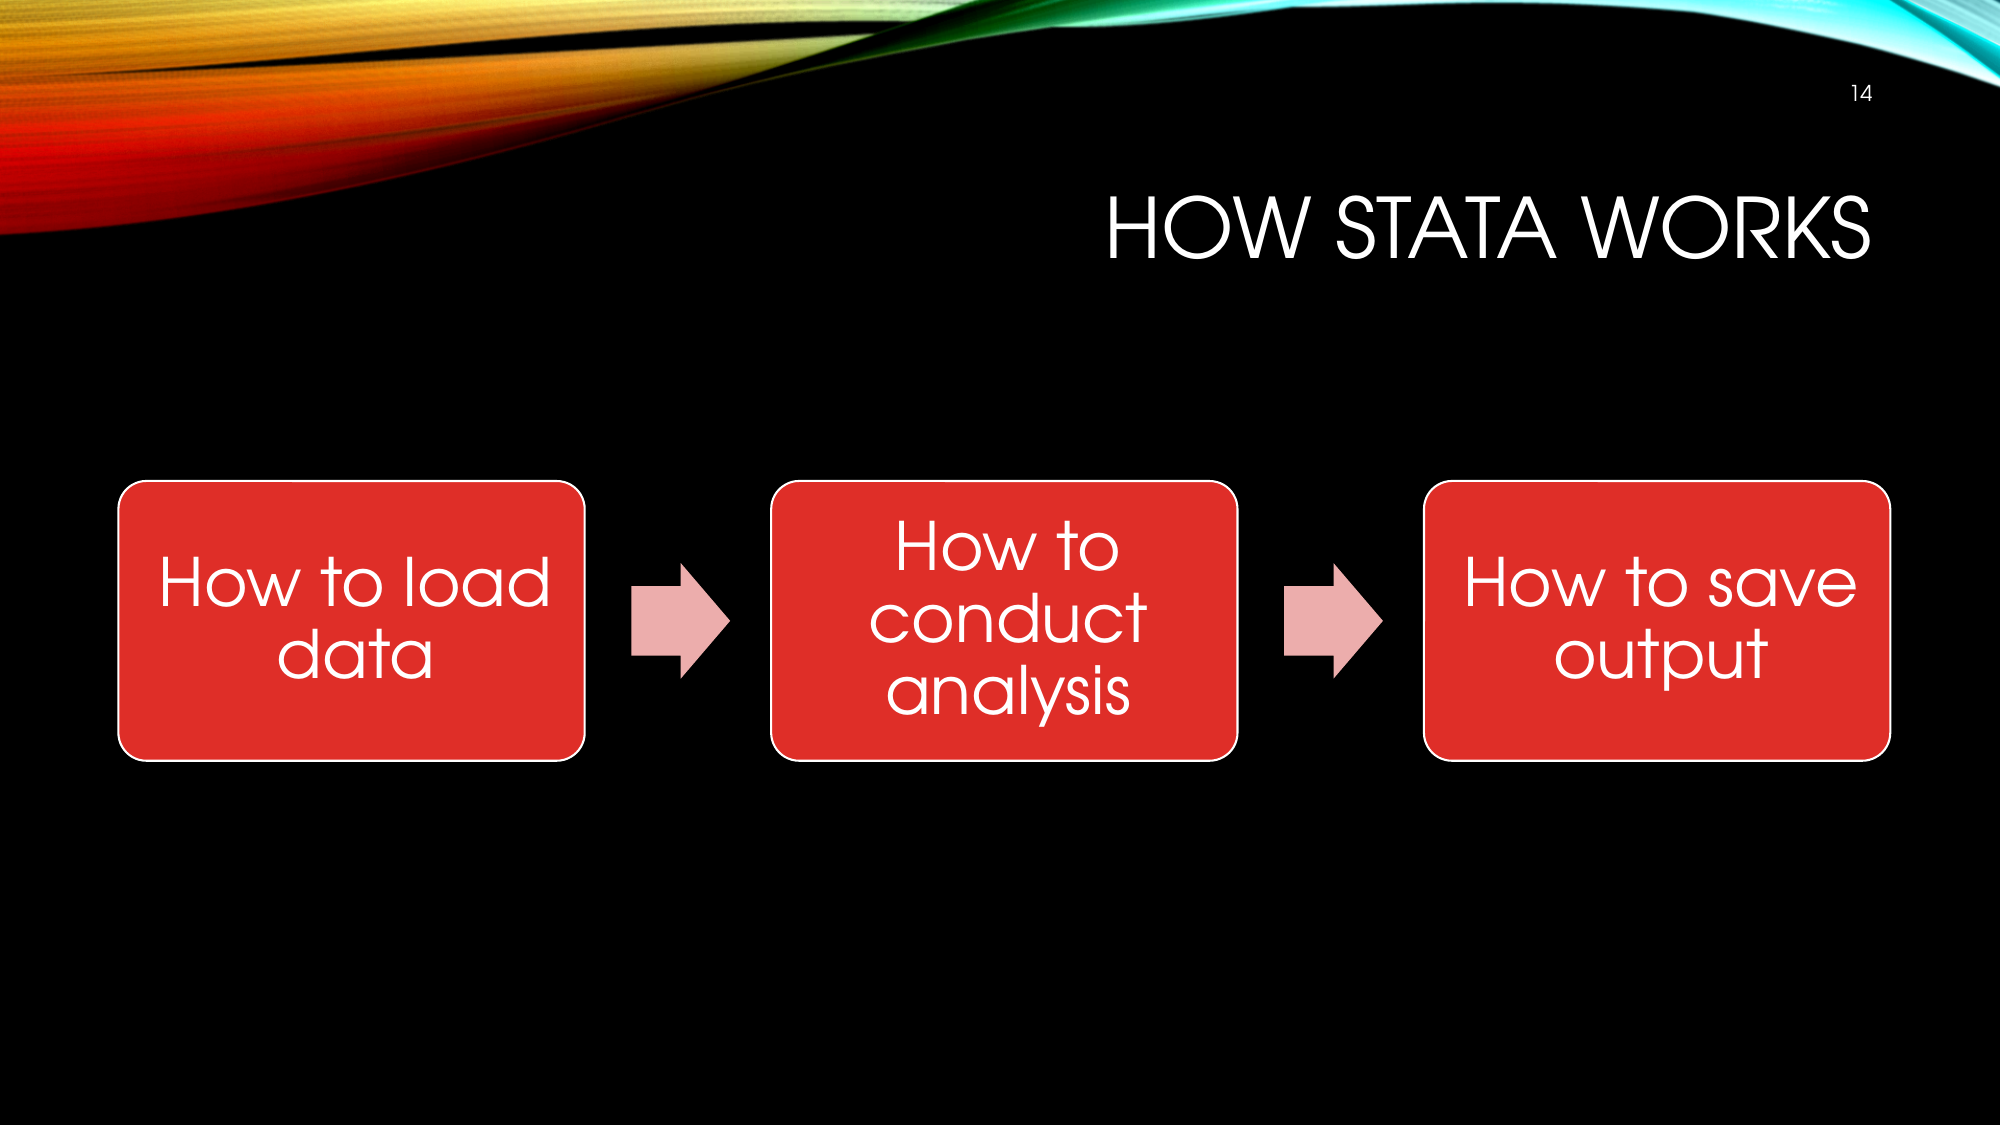

14
# How stata works
How to load data

How to conduct analysis

How to save output